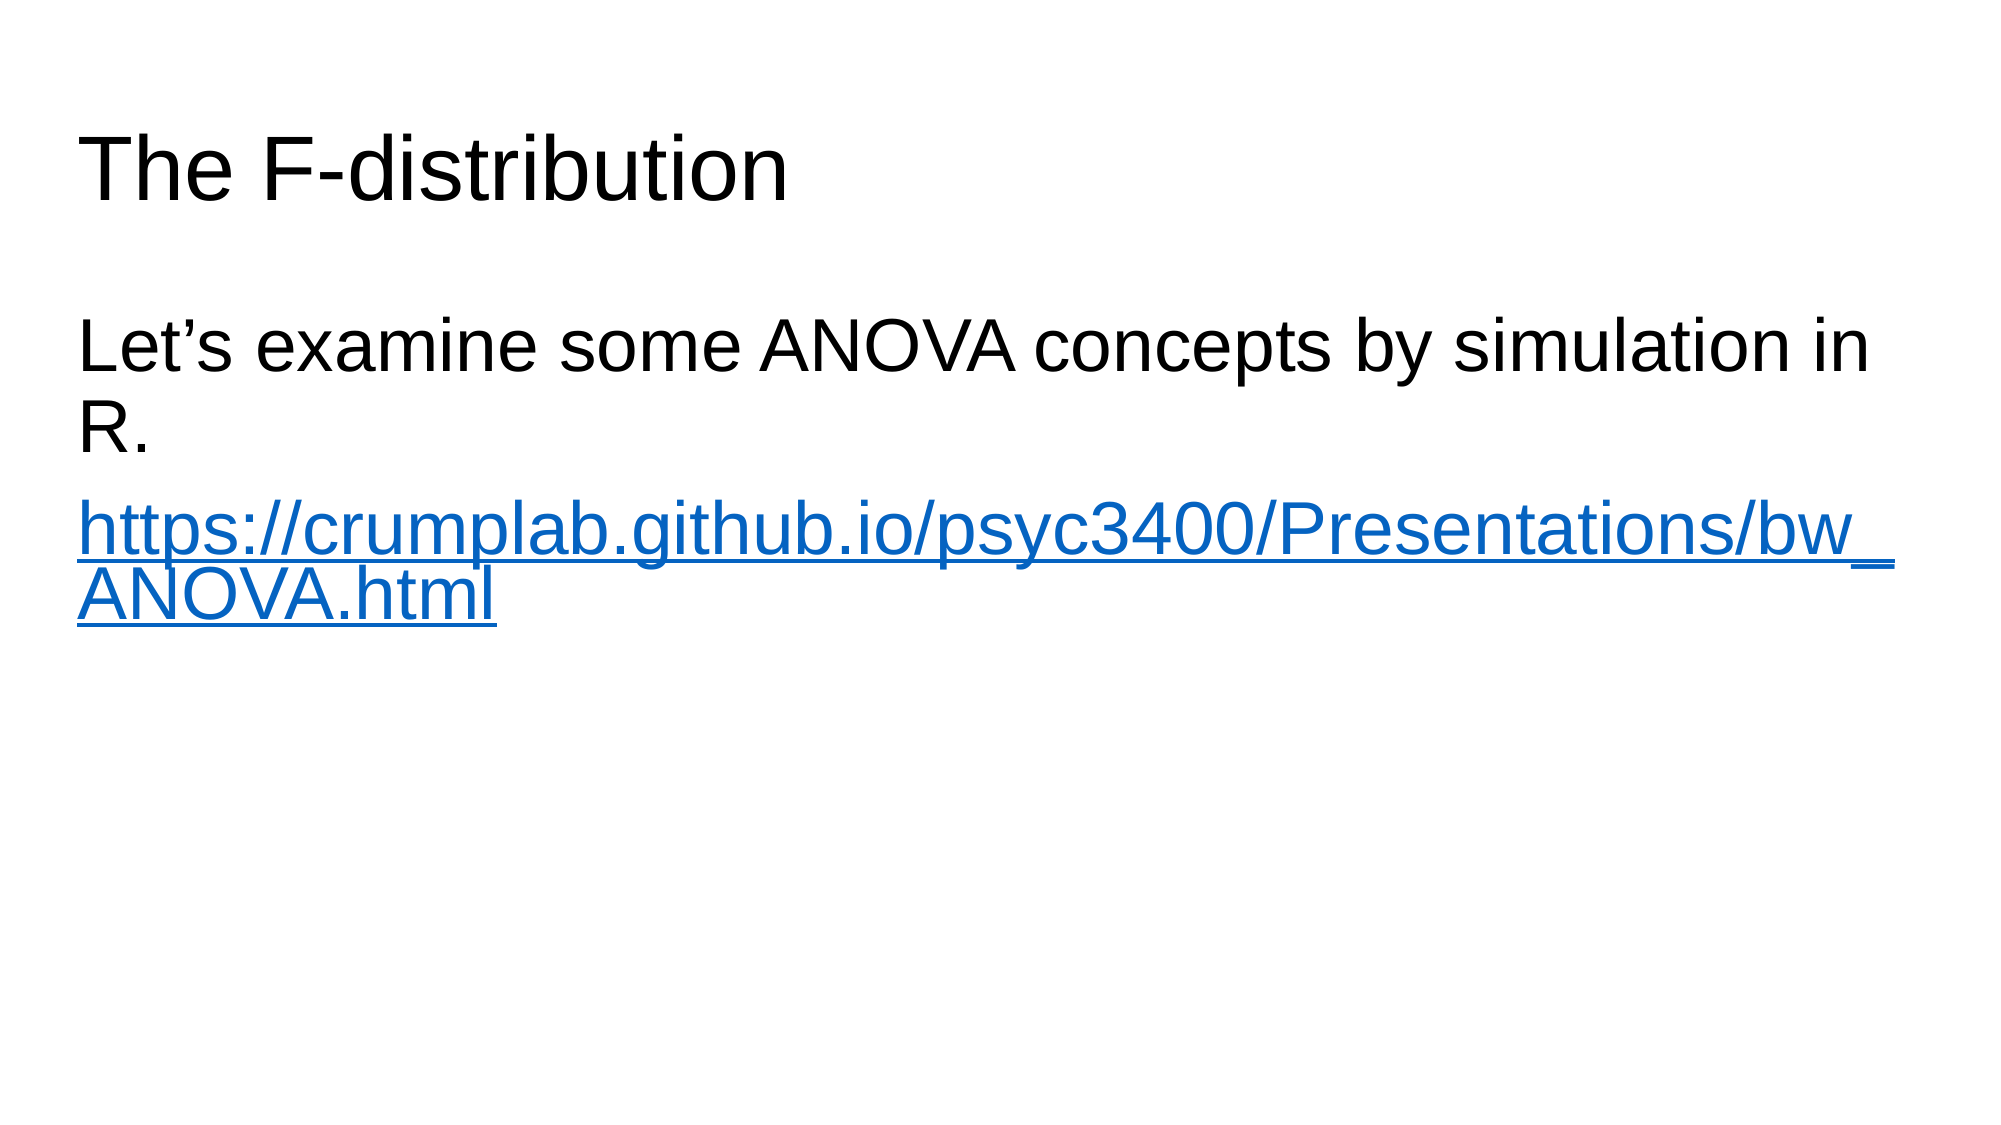

# The F-distribution
Let’s examine some ANOVA concepts by simulation in R.
https://crumplab.github.io/psyc3400/Presentations/bw_ANOVA.html